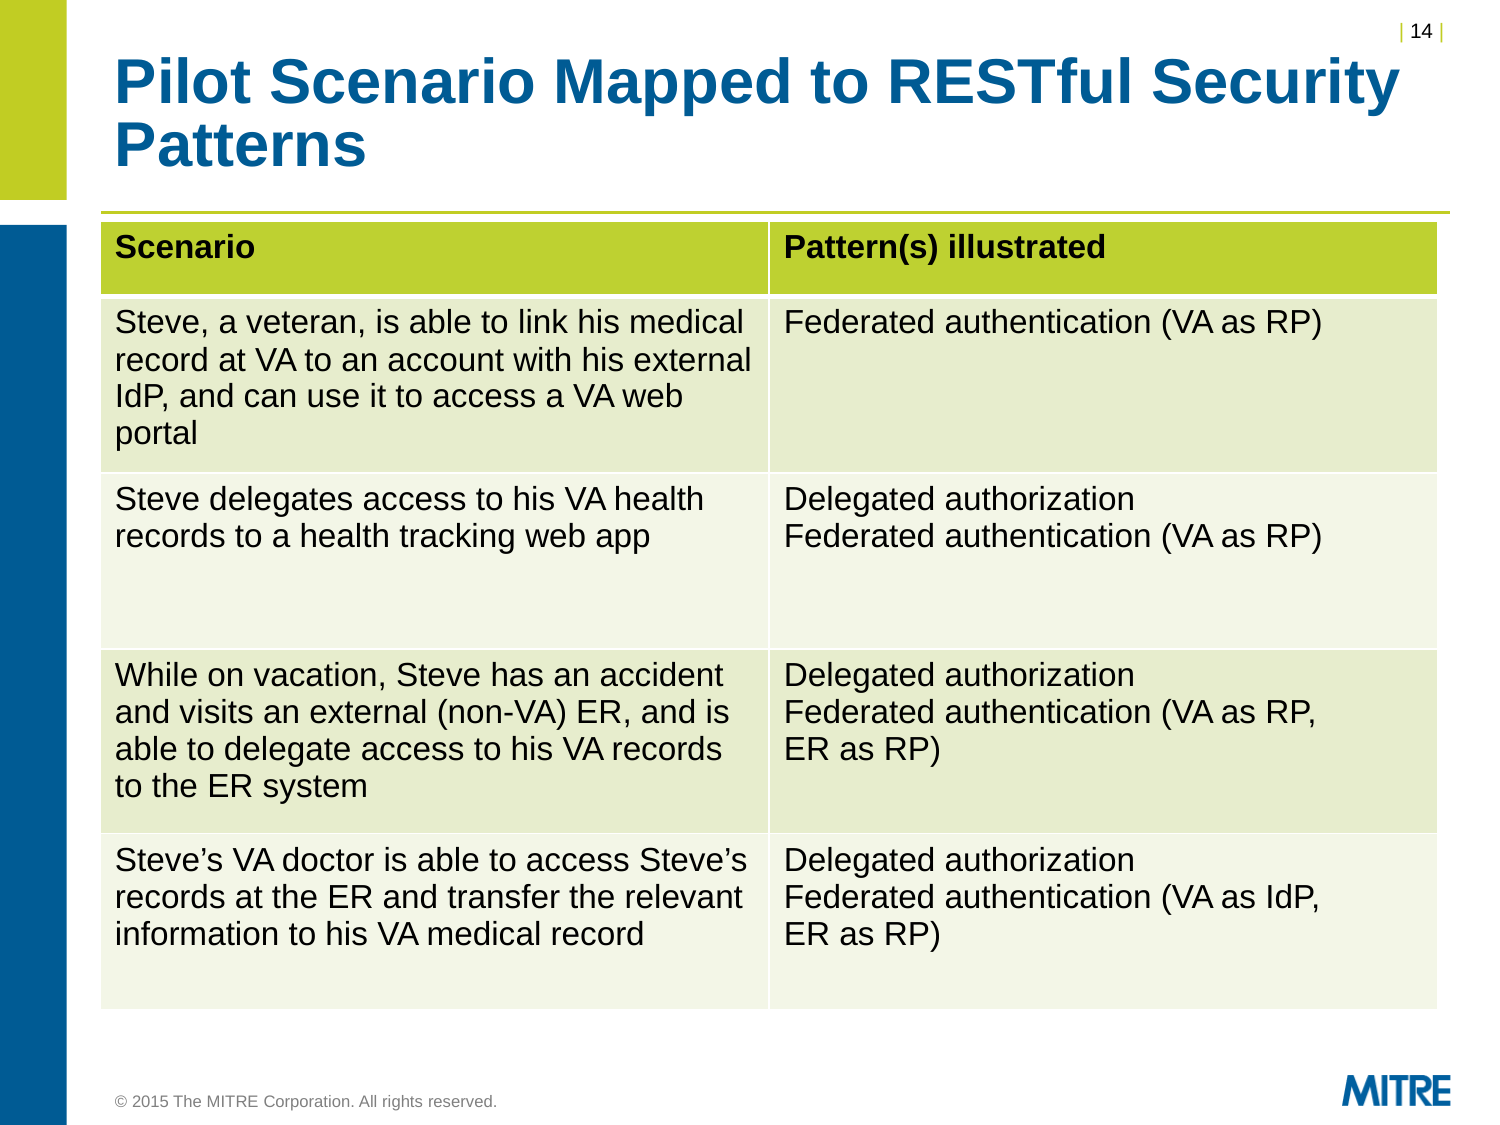

# Pilot Scenario Mapped to RESTful Security Patterns
| Scenario | Pattern(s) illustrated |
| --- | --- |
| Steve, a veteran, is able to link his medical record at VA to an account with his external IdP, and can use it to access a VA web portal | Federated authentication (VA as RP) |
| Steve delegates access to his VA health records to a health tracking web app | Delegated authorization Federated authentication (VA as RP) |
| While on vacation, Steve has an accident and visits an external (non-VA) ER, and is able to delegate access to his VA records to the ER system | Delegated authorization Federated authentication (VA as RP, ER as RP) |
| Steve’s VA doctor is able to access Steve’s records at the ER and transfer the relevant information to his VA medical record | Delegated authorization Federated authentication (VA as IdP, ER as RP) |